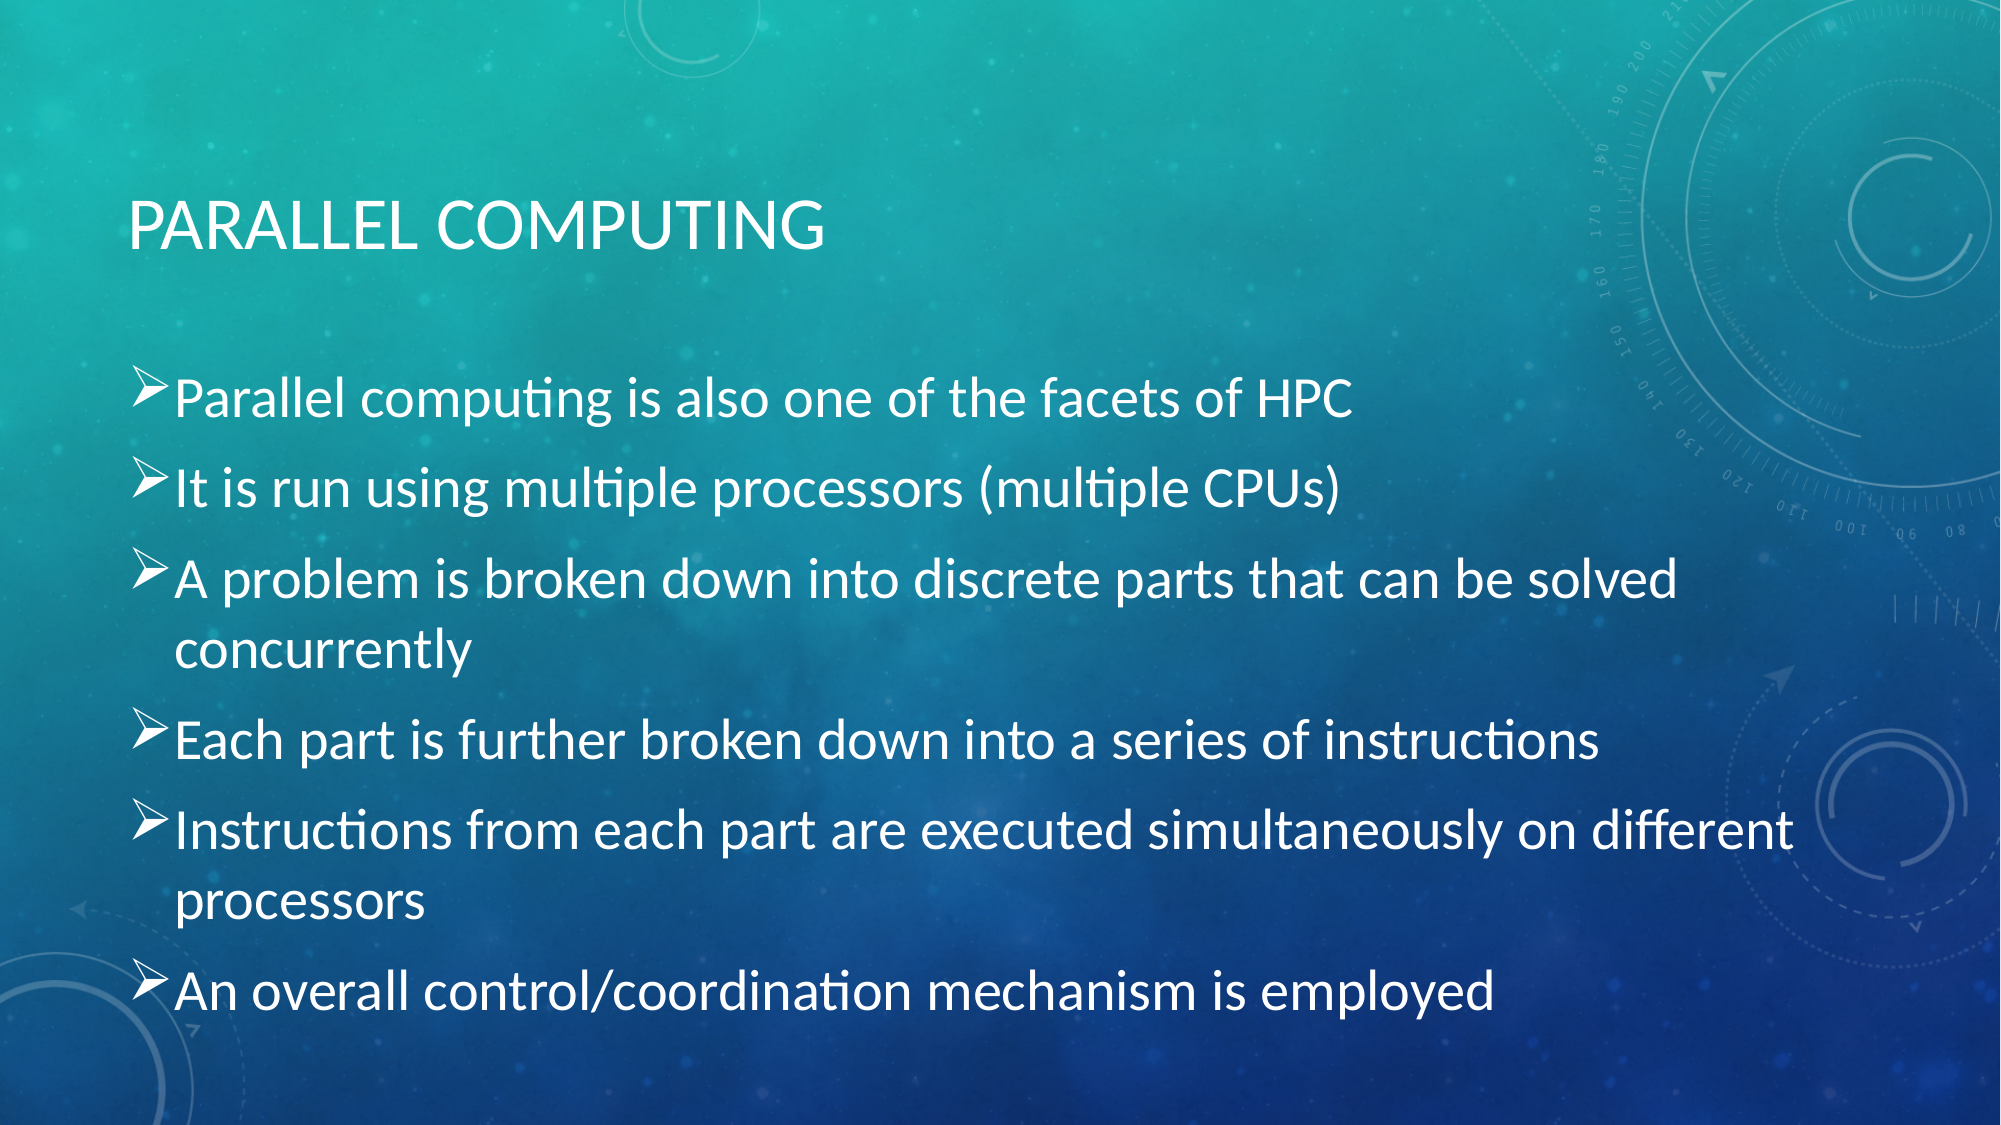

# Parallel Computing
Parallel computing is also one of the facets of HPC
It is run using multiple processors (multiple CPUs)
A problem is broken down into discrete parts that can be solved concurrently
Each part is further broken down into a series of instructions
Instructions from each part are executed simultaneously on different processors
An overall control/coordination mechanism is employed